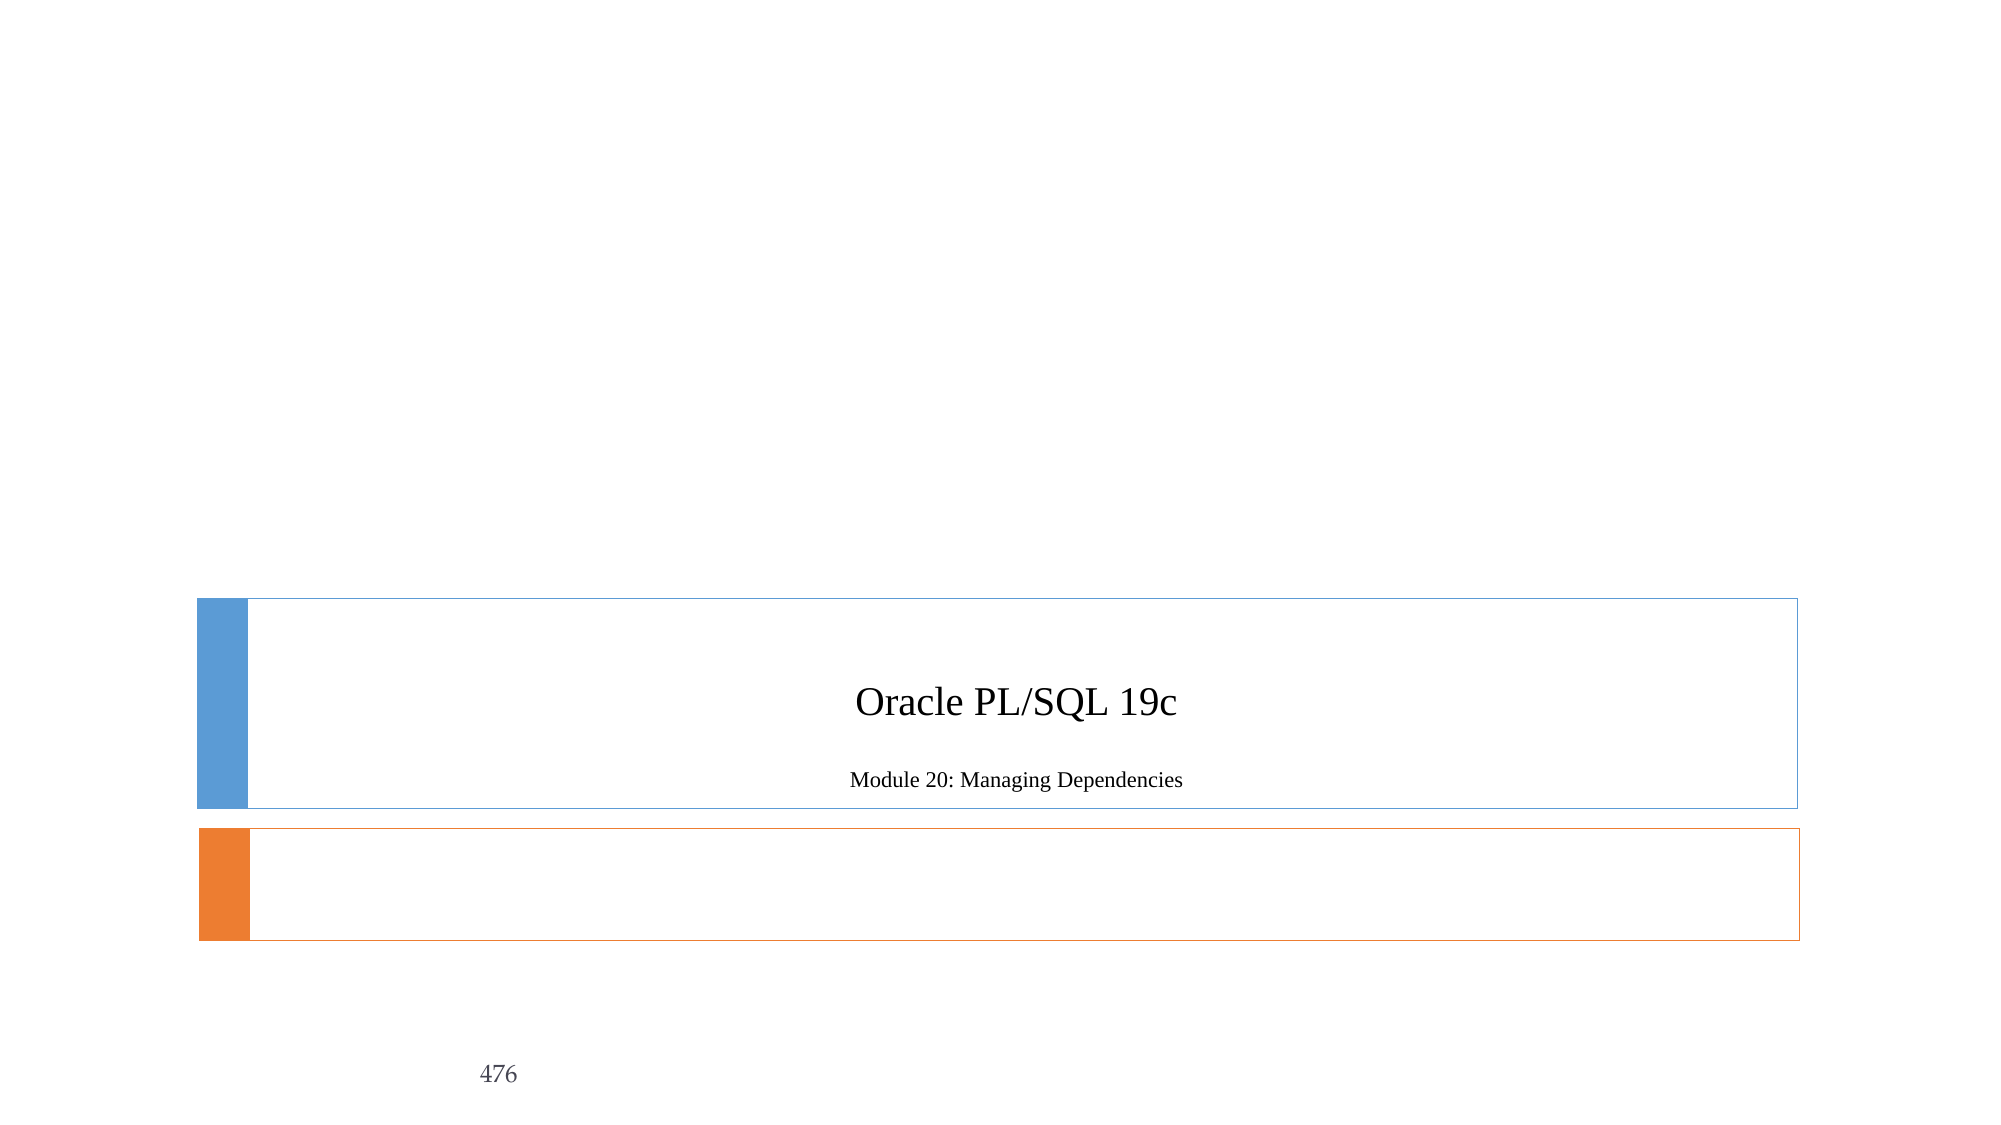

# Oracle PL/SQL 19c Module 20: Managing Dependencies

476